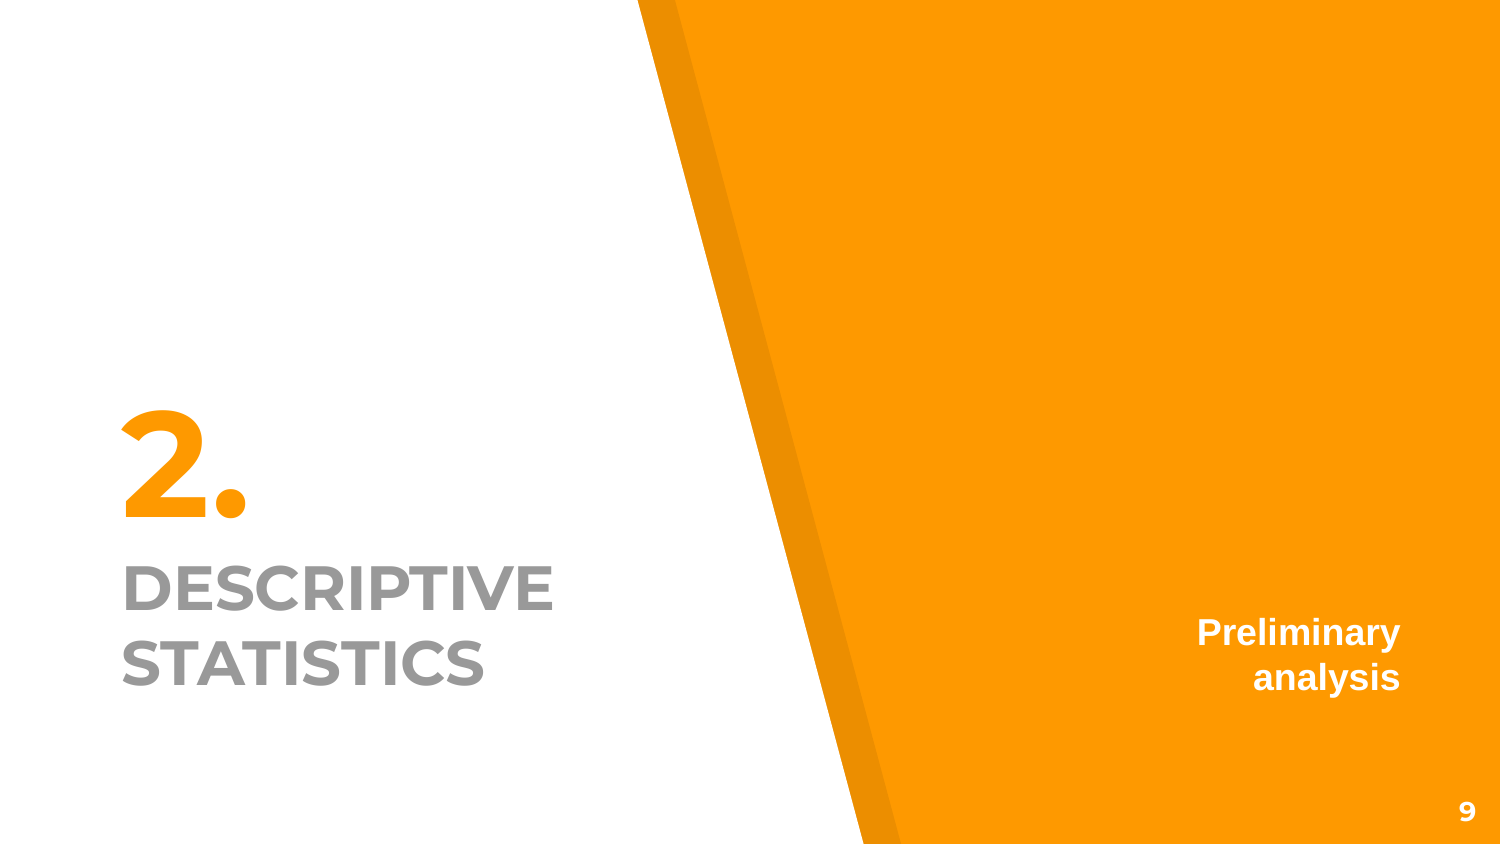

# 2.
DESCRIPTIVE STATISTICS
Preliminary analysis
9